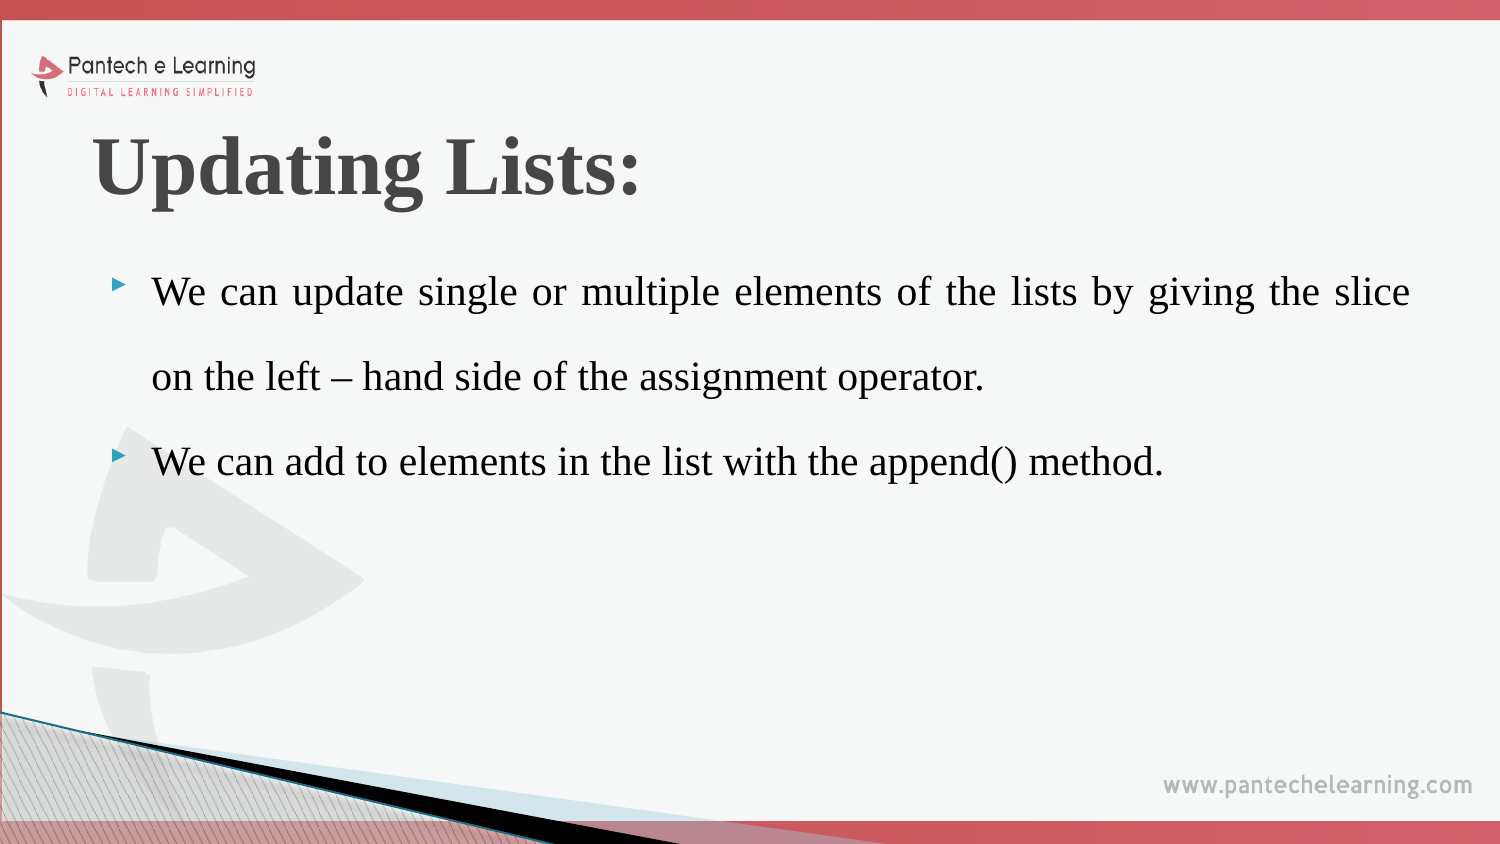

# Updating Lists:
We can update single or multiple elements of the lists by giving the slice on the left – hand side of the assignment operator.
We can add to elements in the list with the append() method.